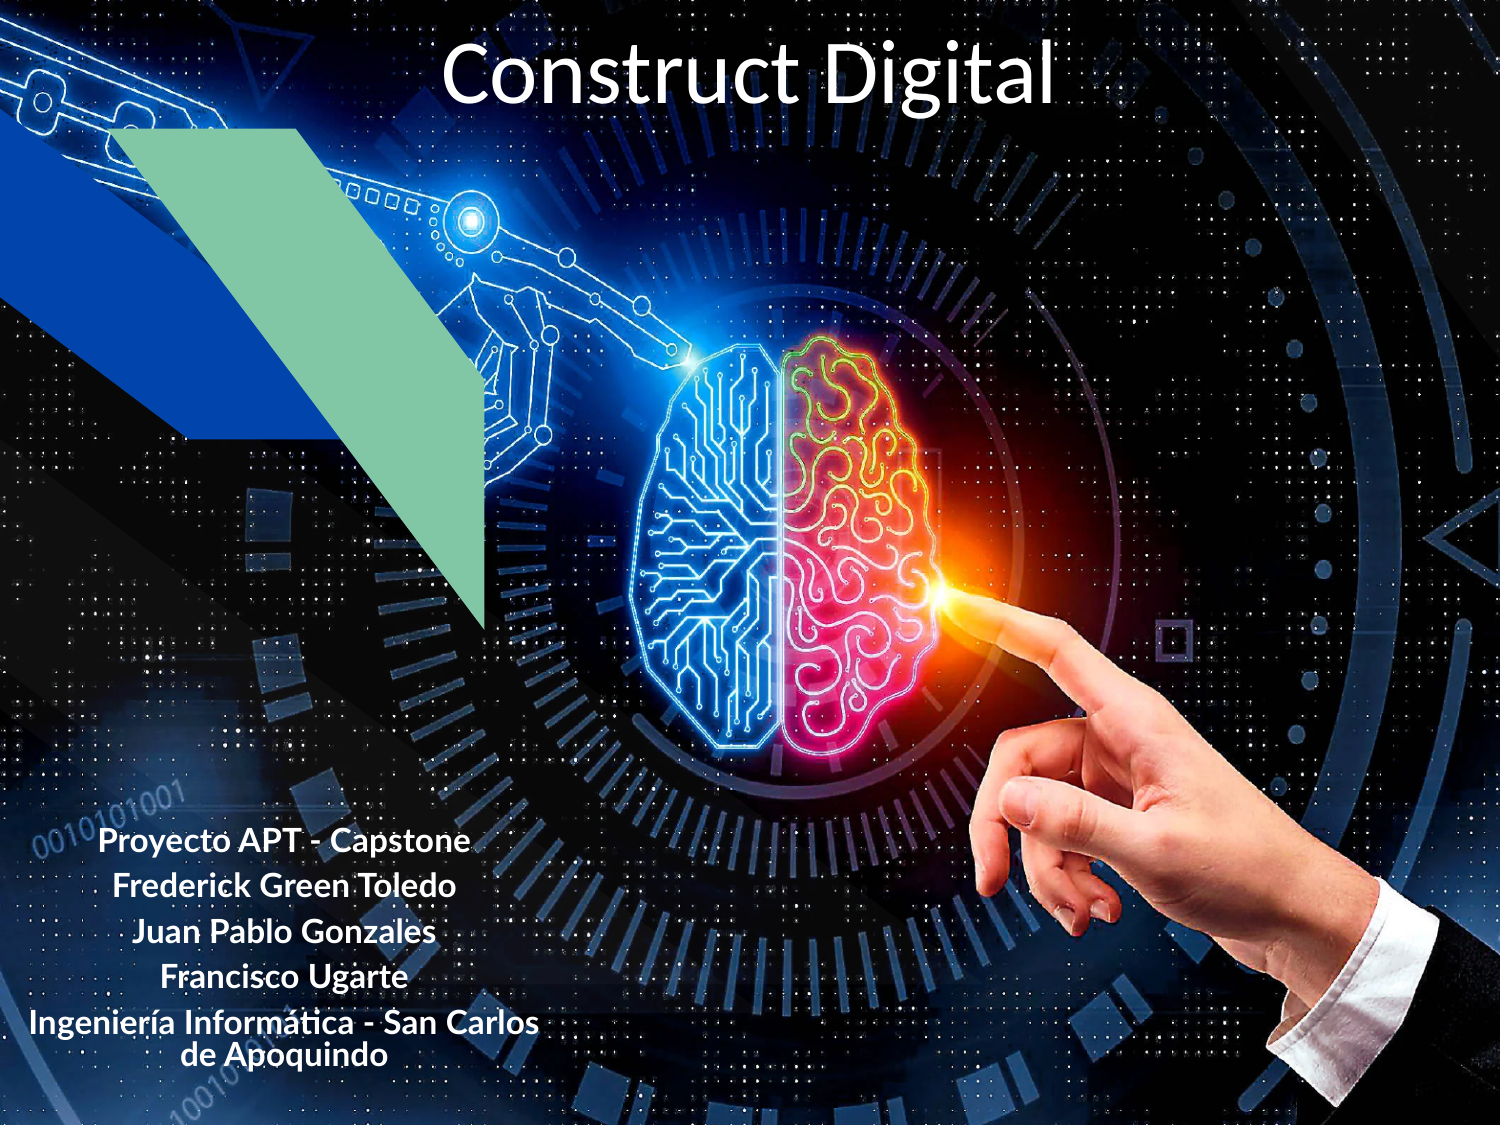

# Construct Digital
Proyecto APT - Capstone
Frederick Green Toledo
Juan Pablo Gonzales
Francisco Ugarte
Ingeniería Informática - San Carlos de Apoquindo